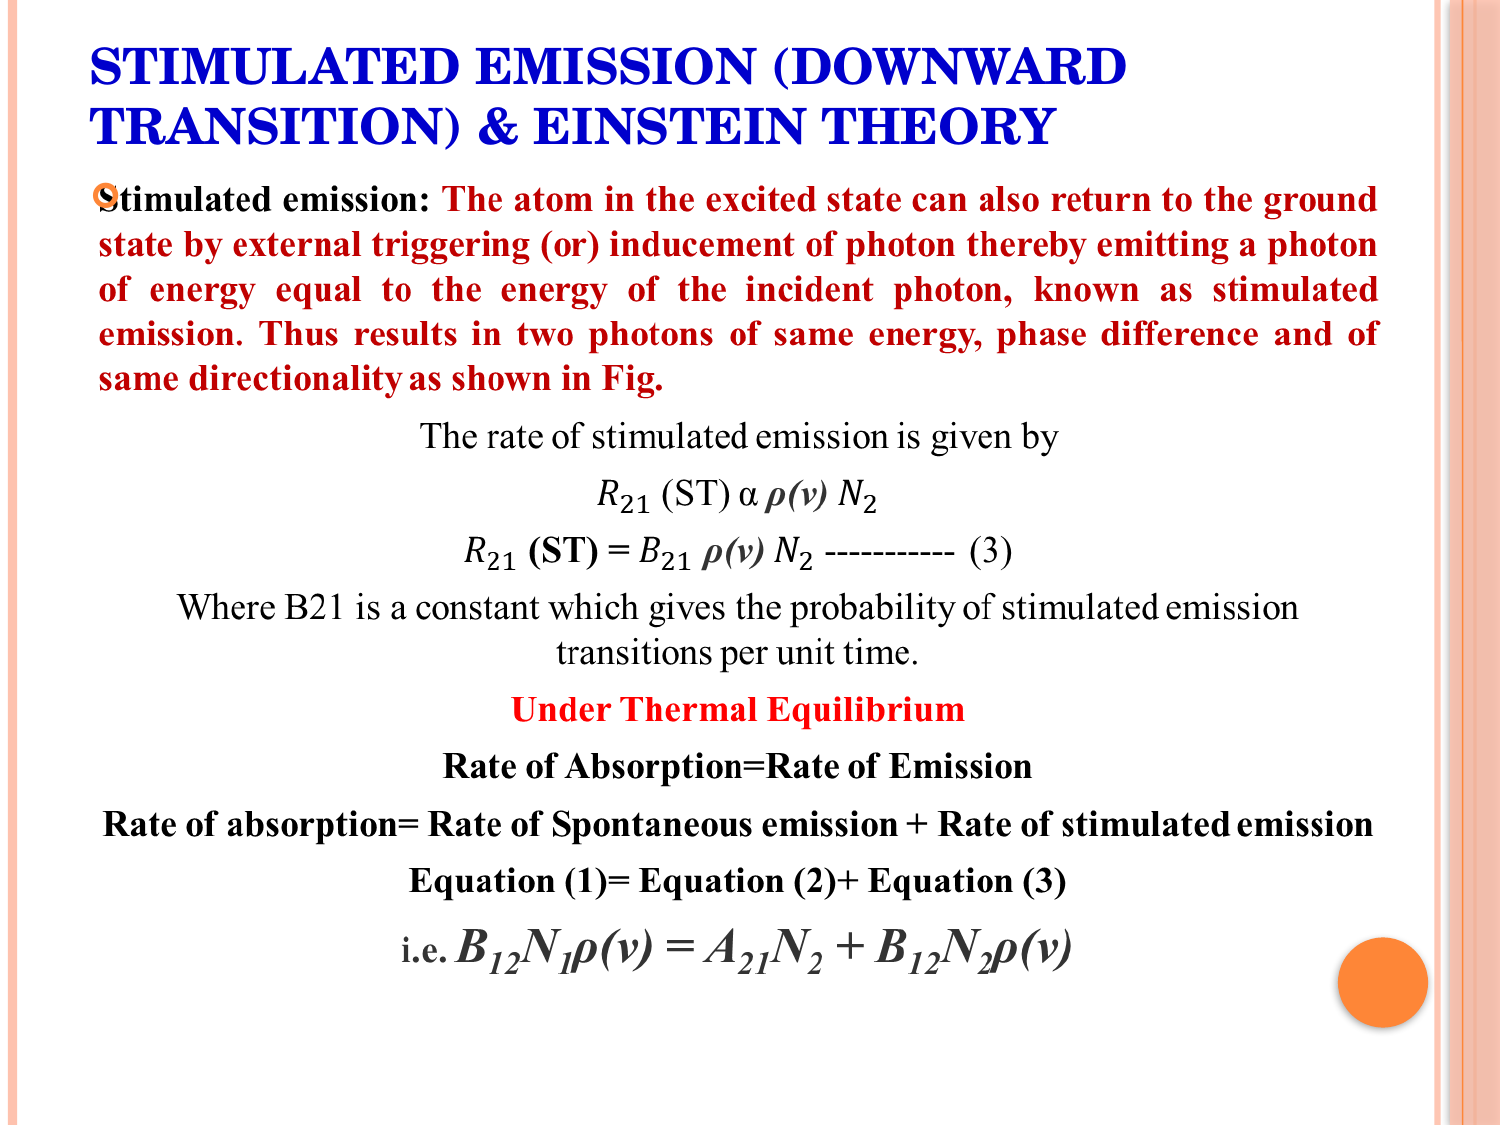

# Stimulated emission (Downward Transition) & Einstein theory